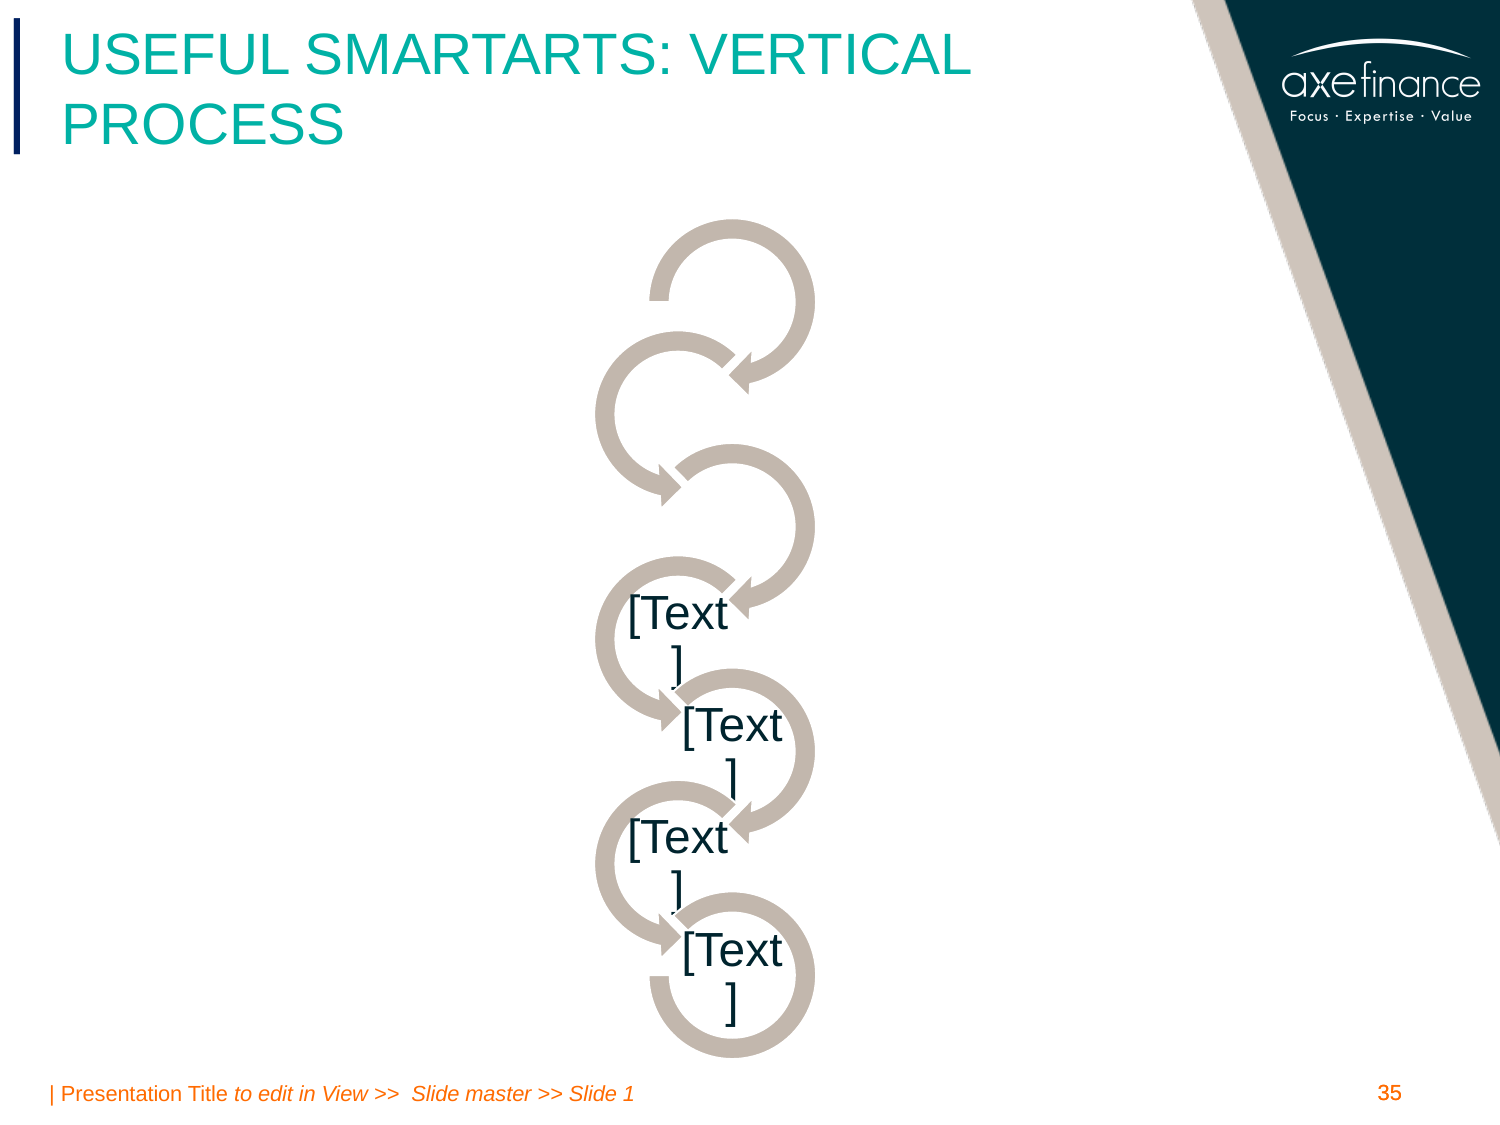

# Useful Smartarts: Vertical Process

[Text]
[Text]
[Text]
[Text]